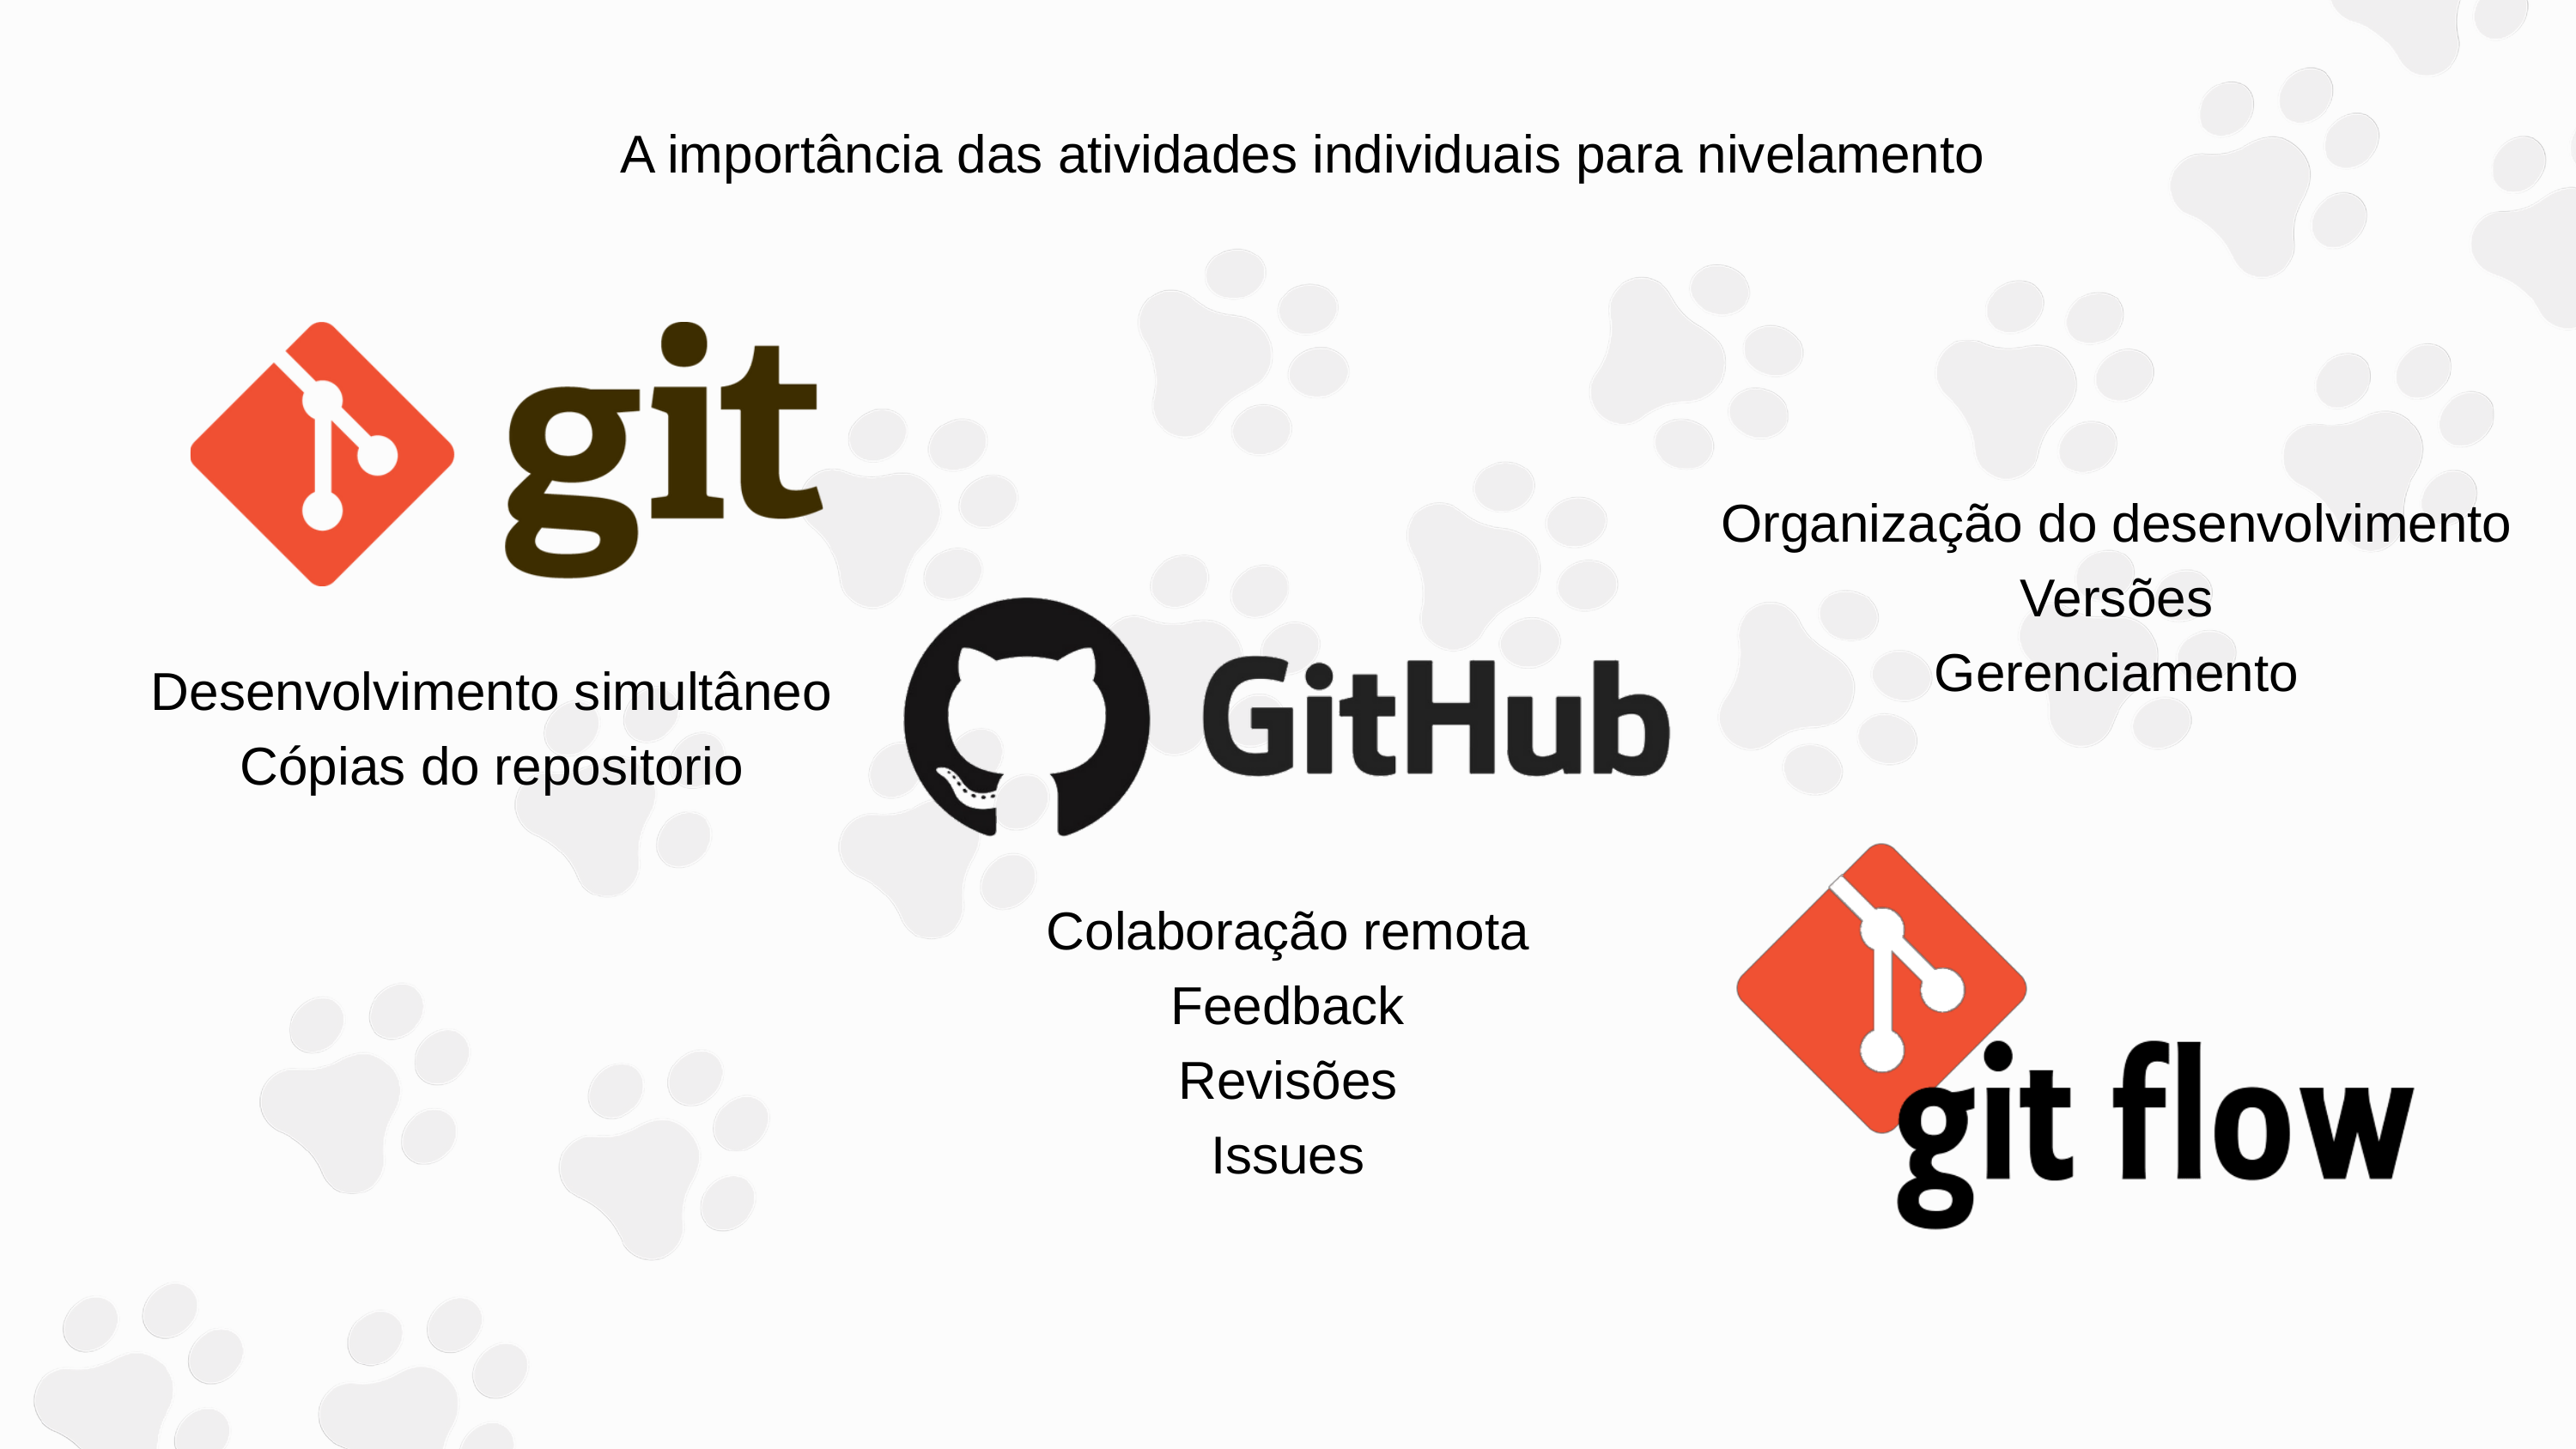

A importância das atividades individuais para nivelamento

Organização do desenvolvimento
Versões
Gerenciamento

Desenvolvimento simultâneo
Cópias do repositorio

Colaboração remota
Feedback
Revisões
Issues